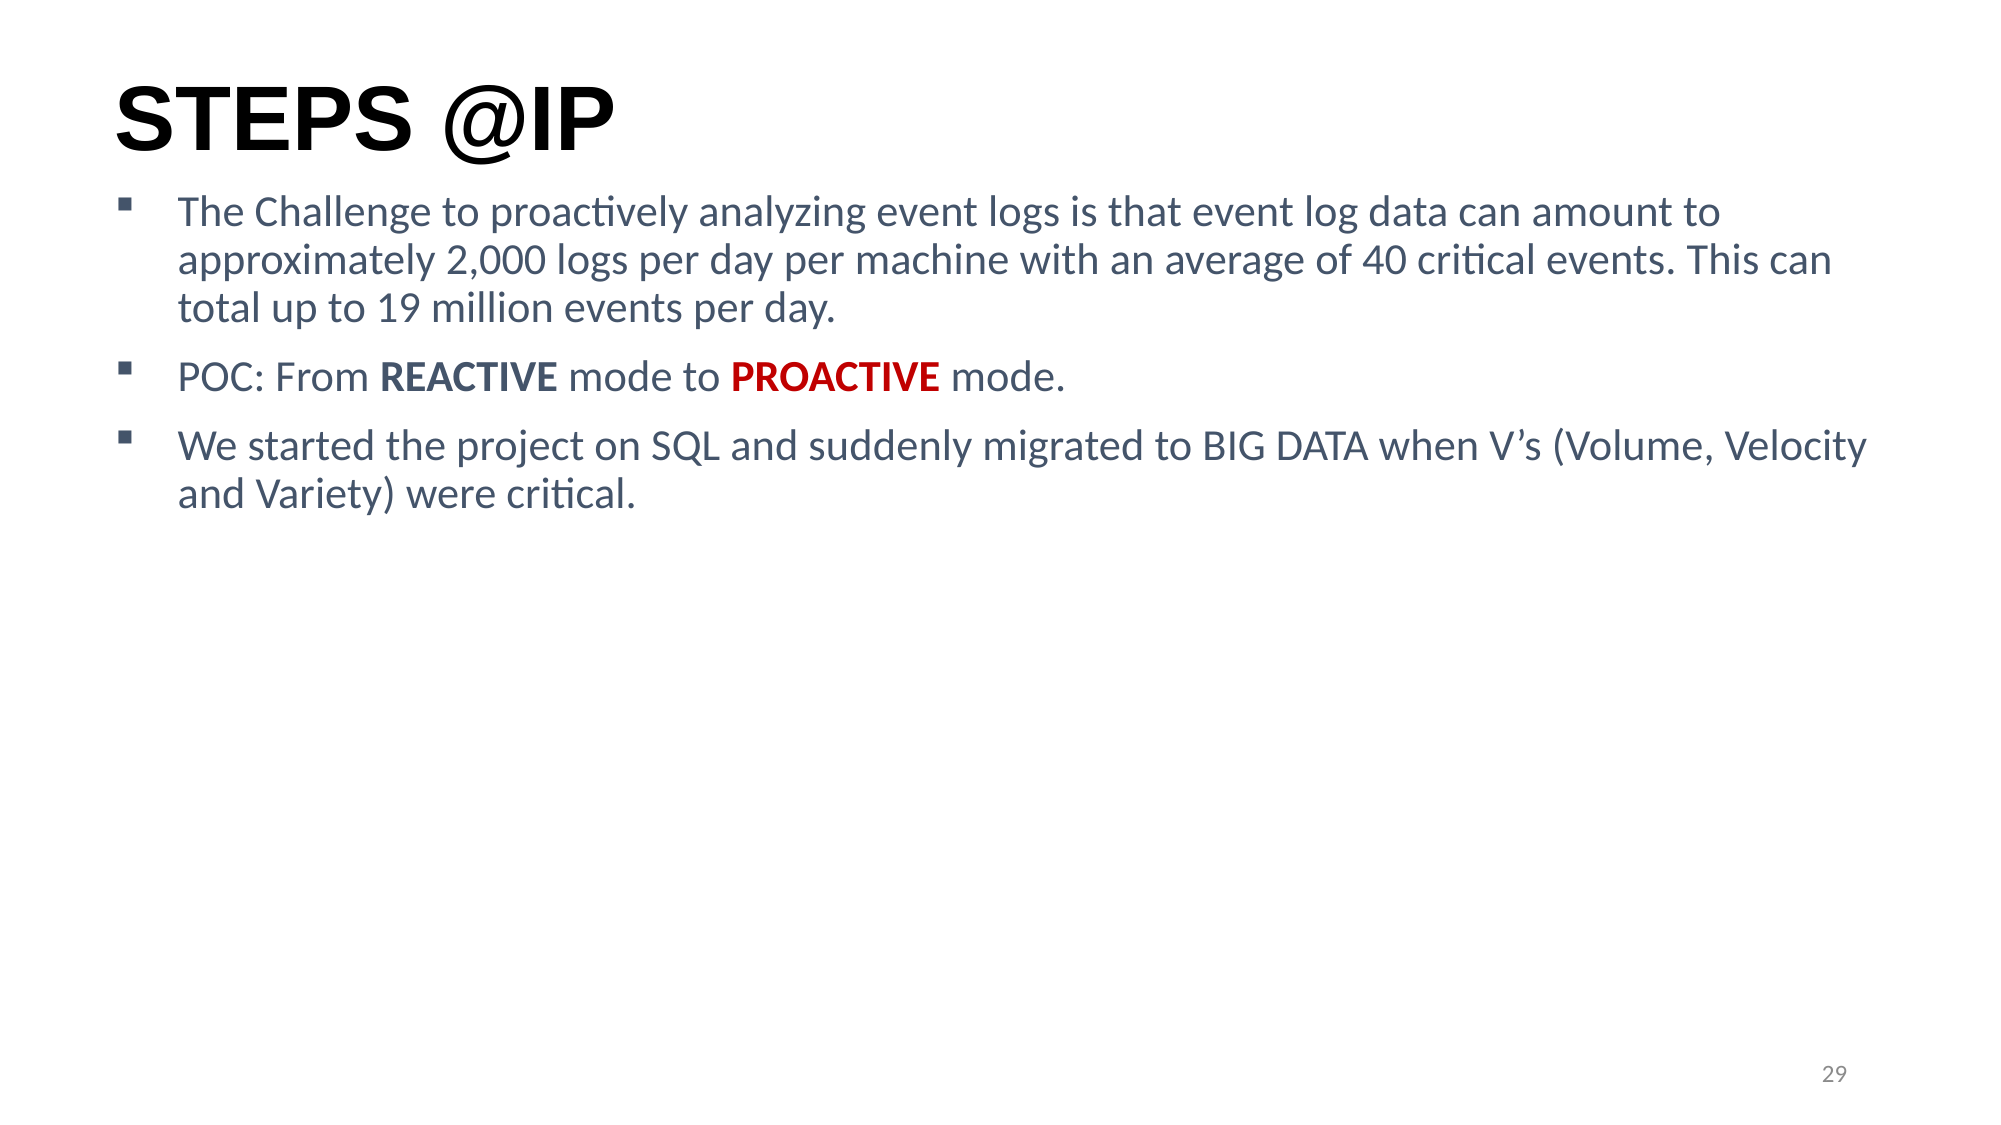

# STEPS @IP
The Challenge to proactively analyzing event logs is that event log data can amount to approximately 2,000 logs per day per machine with an average of 40 critical events. This can total up to 19 million events per day.
POC: From REACTIVE mode to PROACTIVE mode.
We started the project on SQL and suddenly migrated to BIG DATA when V’s (Volume, Velocity and Variety) were critical.

29